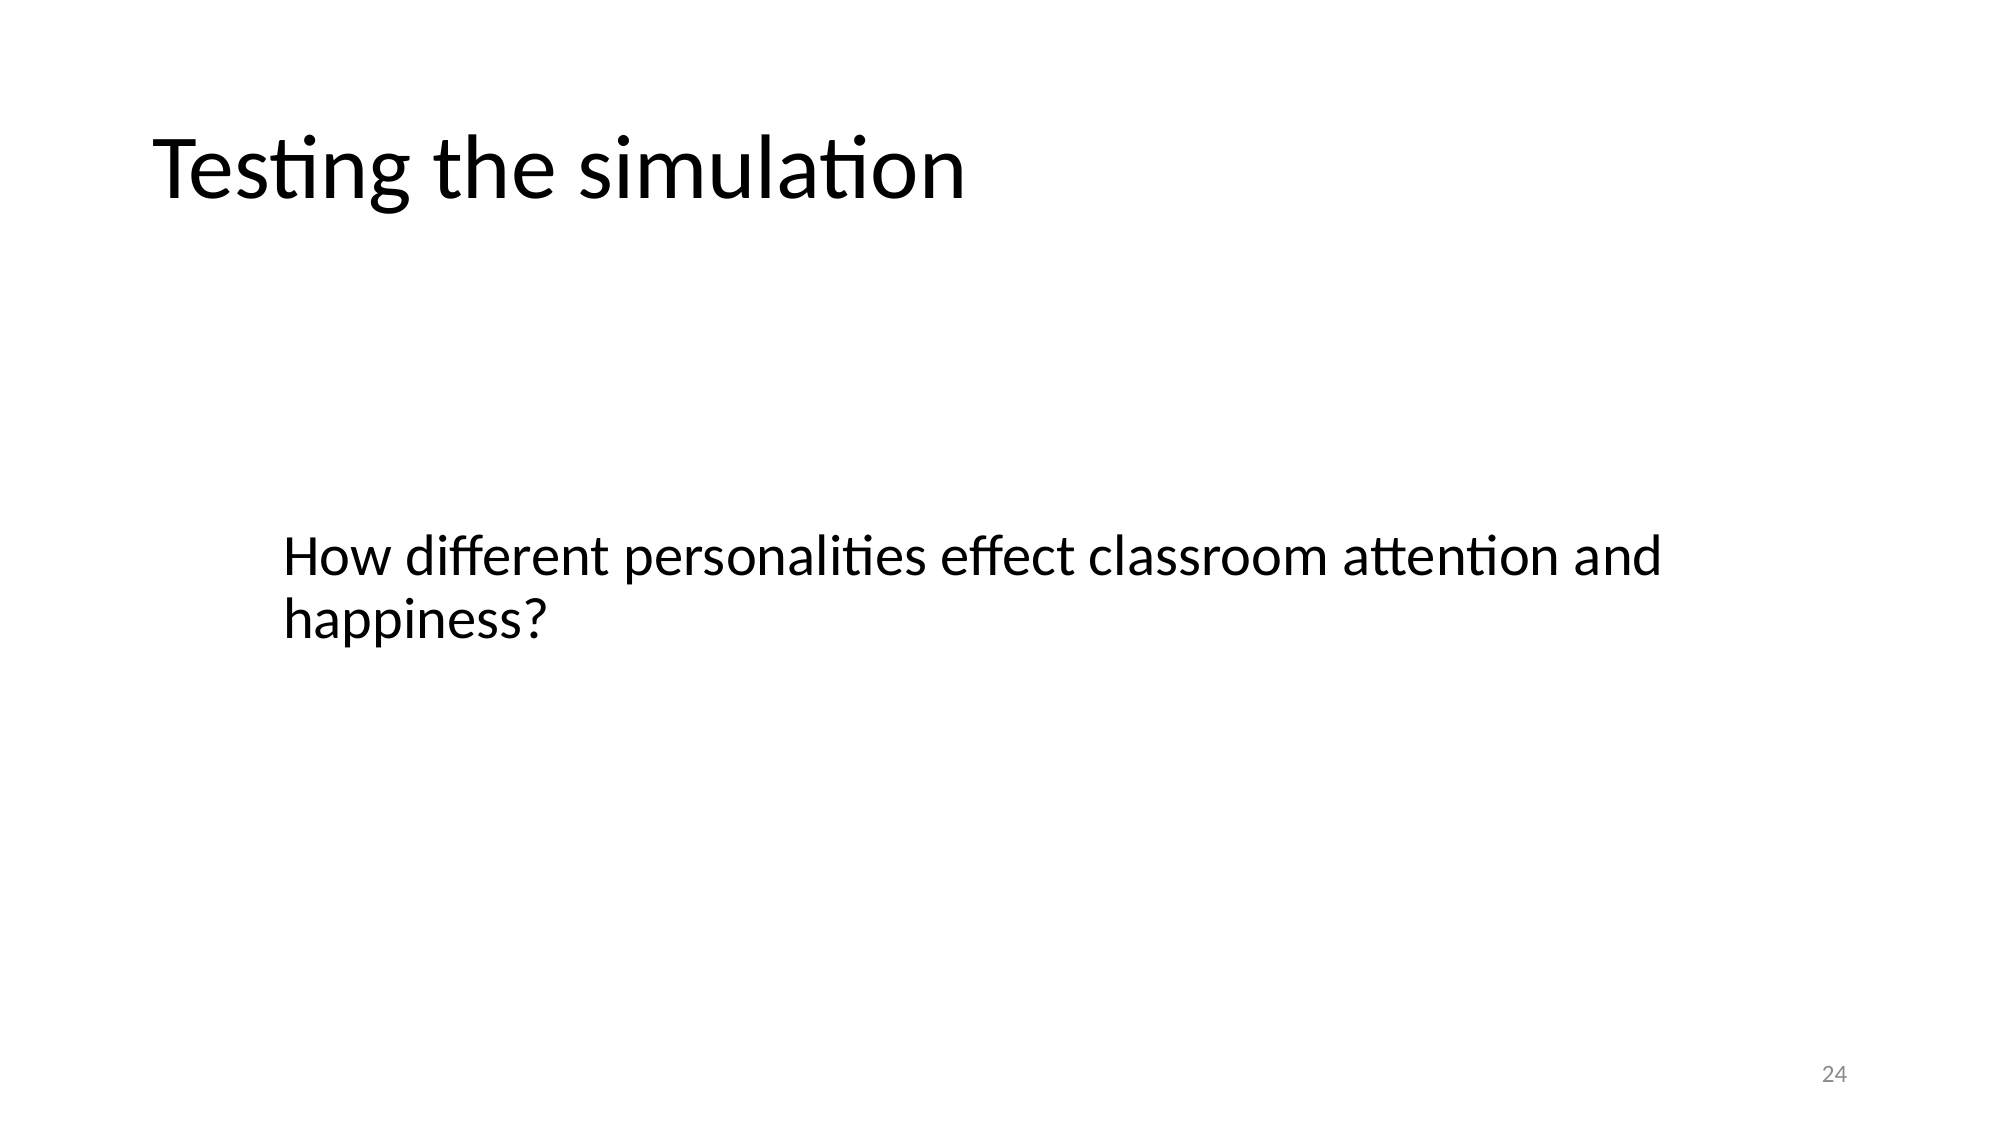

# Testing the simulation
How different personalities effect classroom attention and happiness?
24